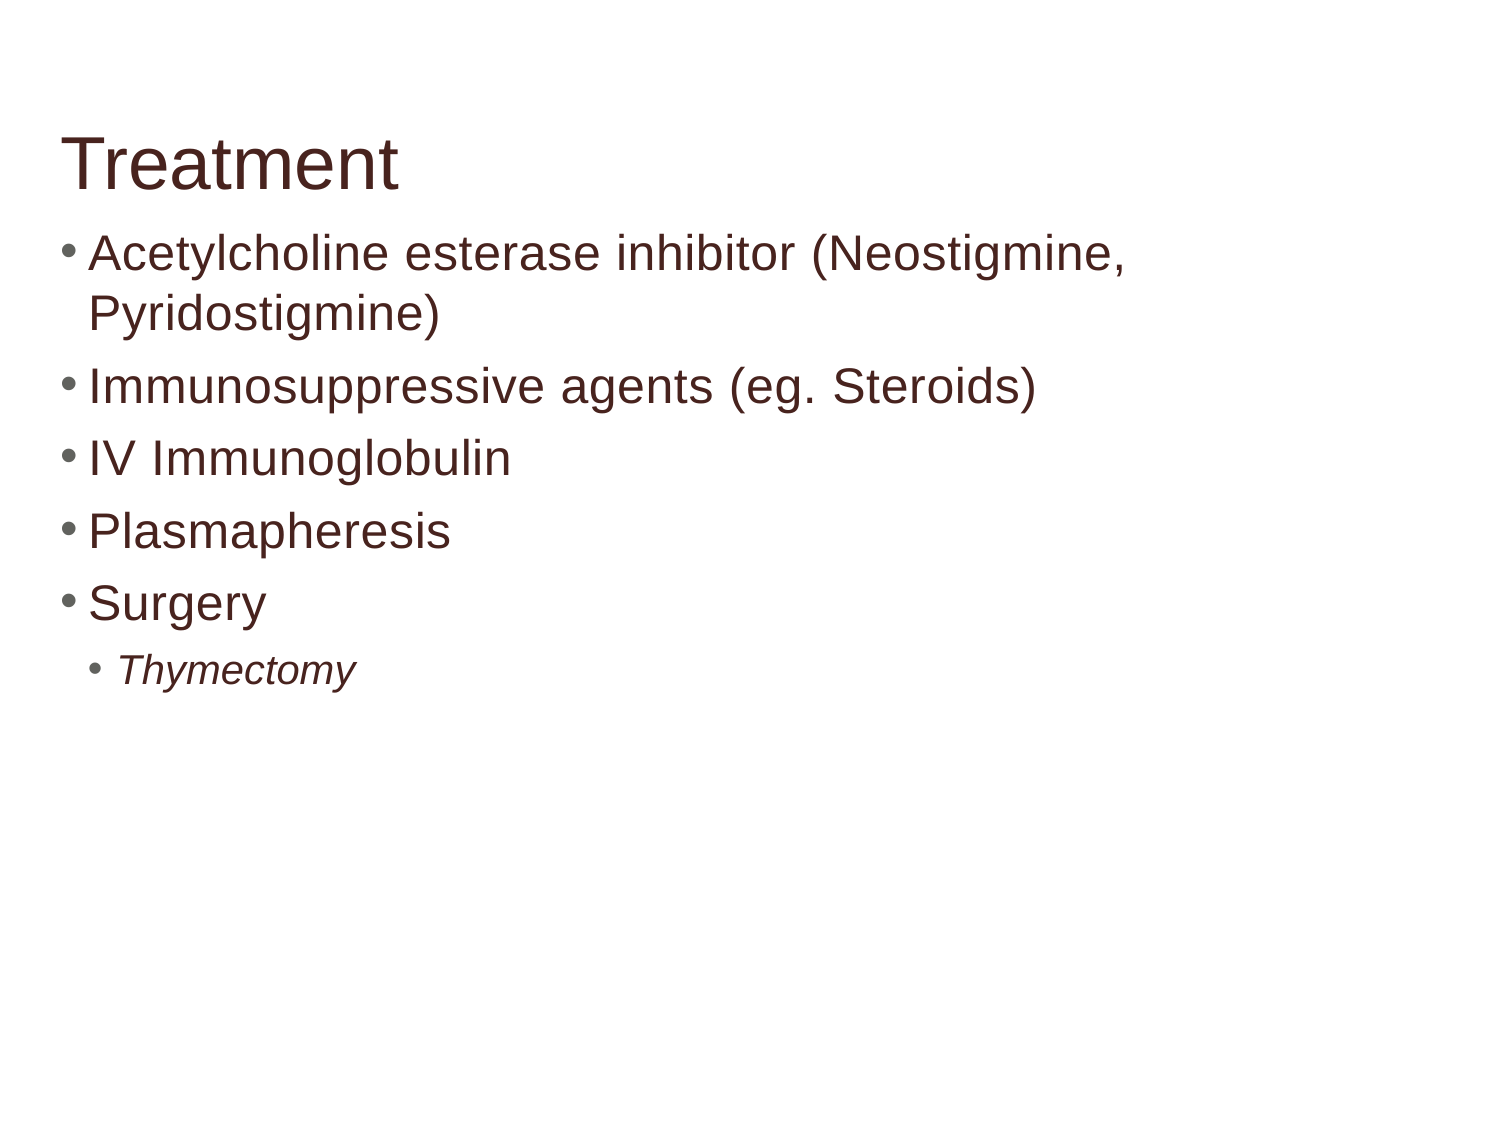

# Treatment
Acetylcholine esterase inhibitor (Neostigmine, Pyridostigmine)
Immunosuppressive agents (eg. Steroids)
IV Immunoglobulin
Plasmapheresis
Surgery
Thymectomy